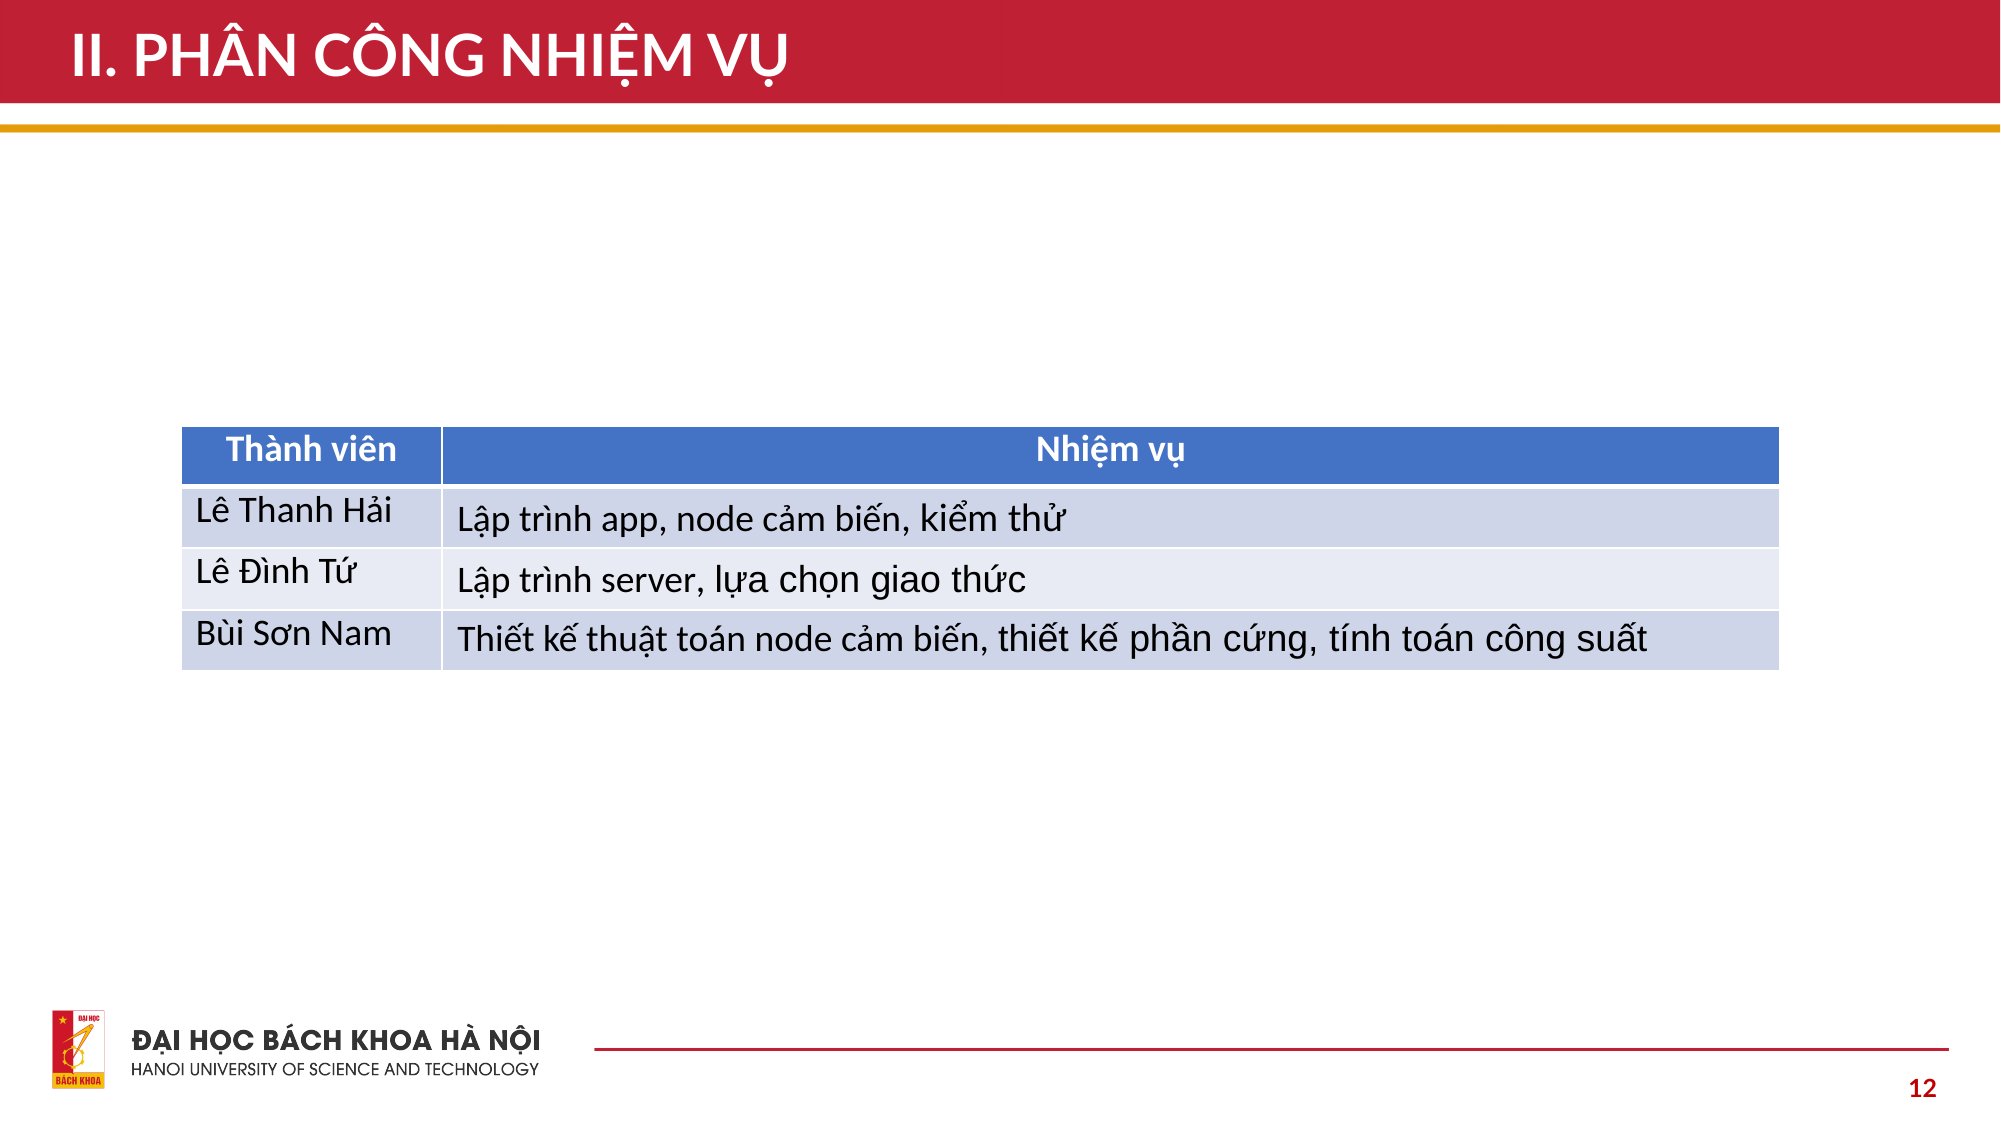

# II. PHÂN CÔNG NHIỆM VỤ
| Thành viên | Nhiệm vụ |
| --- | --- |
| Lê Thanh Hải | Lập trình app, node cảm biến, kiểm thử |
| Lê Đình Tứ | Lập trình server, lựa chọn giao thức |
| Bùi Sơn Nam | Thiết kế thuật toán node cảm biến, thiết kế phần cứng, tính toán công suất |

12